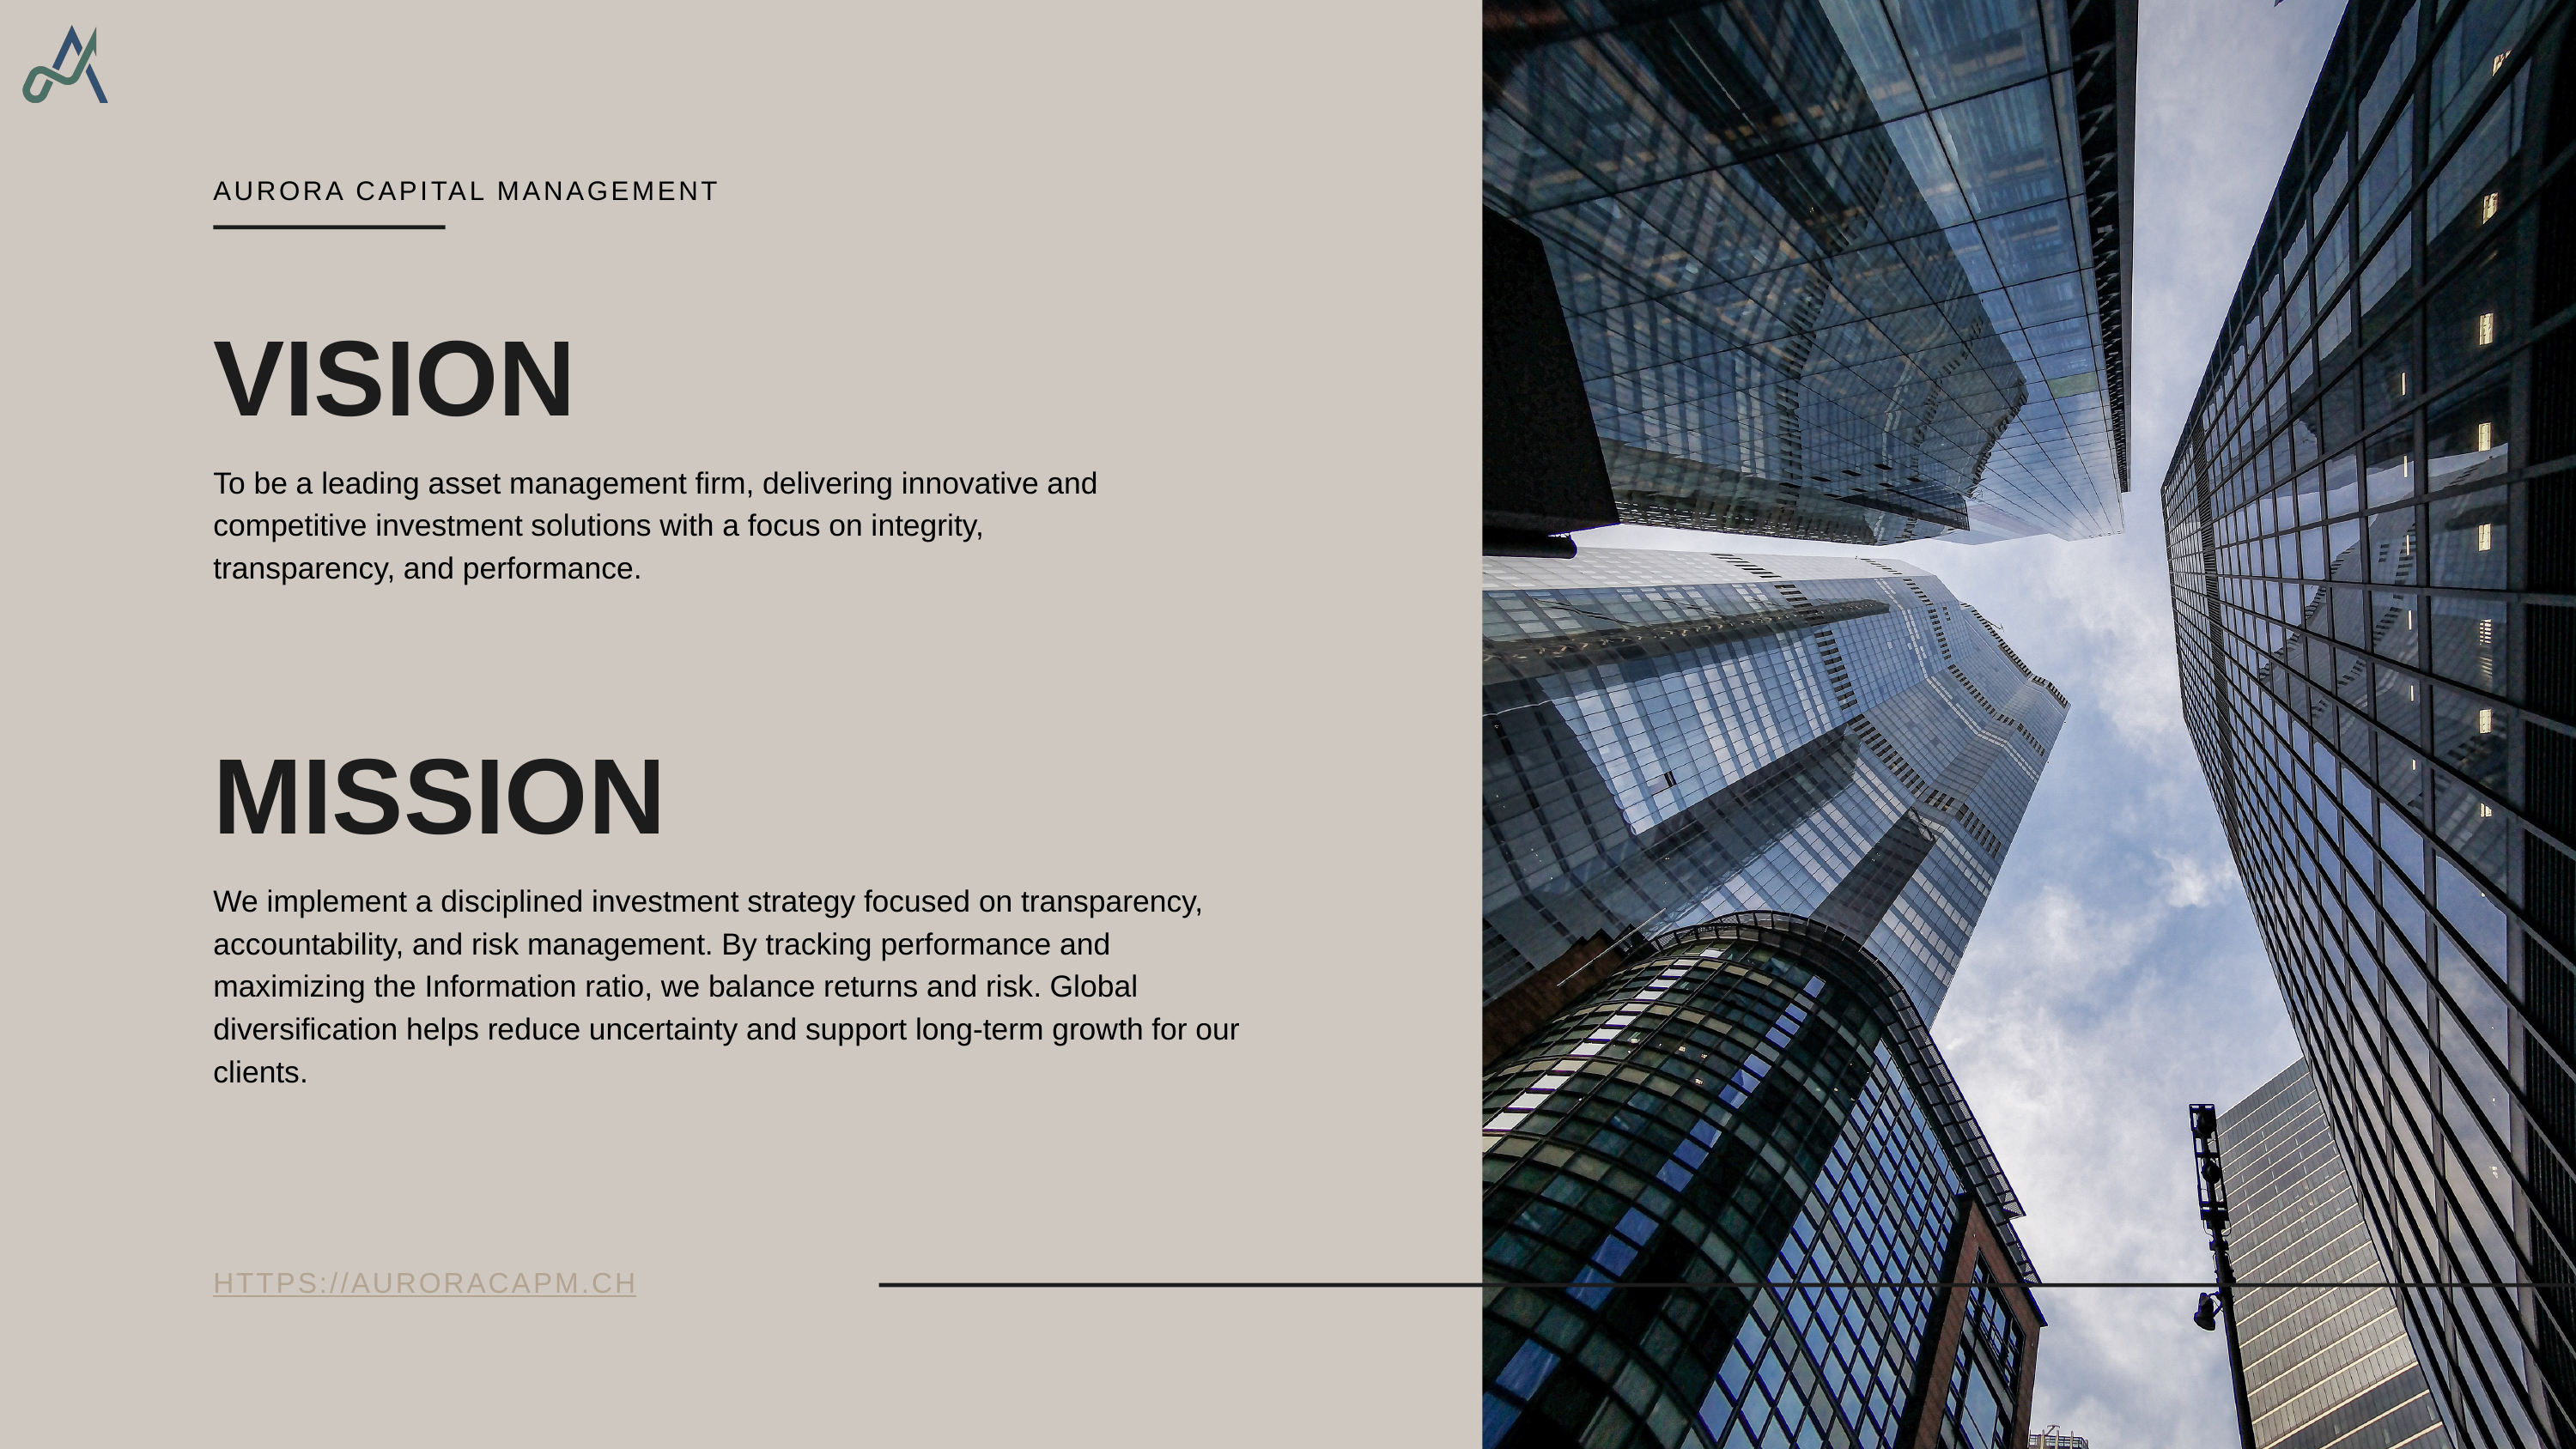

AURORA CAPITAL MANAGEMENT

VISION
To be a leading asset management firm, delivering innovative and competitive investment solutions with a focus on integrity, transparency, and performance.
MISSION
We implement a disciplined investment strategy focused on transparency, accountability, and risk management. By tracking performance and maximizing the Information ratio, we balance returns and risk. Global diversification helps reduce uncertainty and support long-term growth for our clients.
HTTPS://AURORACAPM.CH